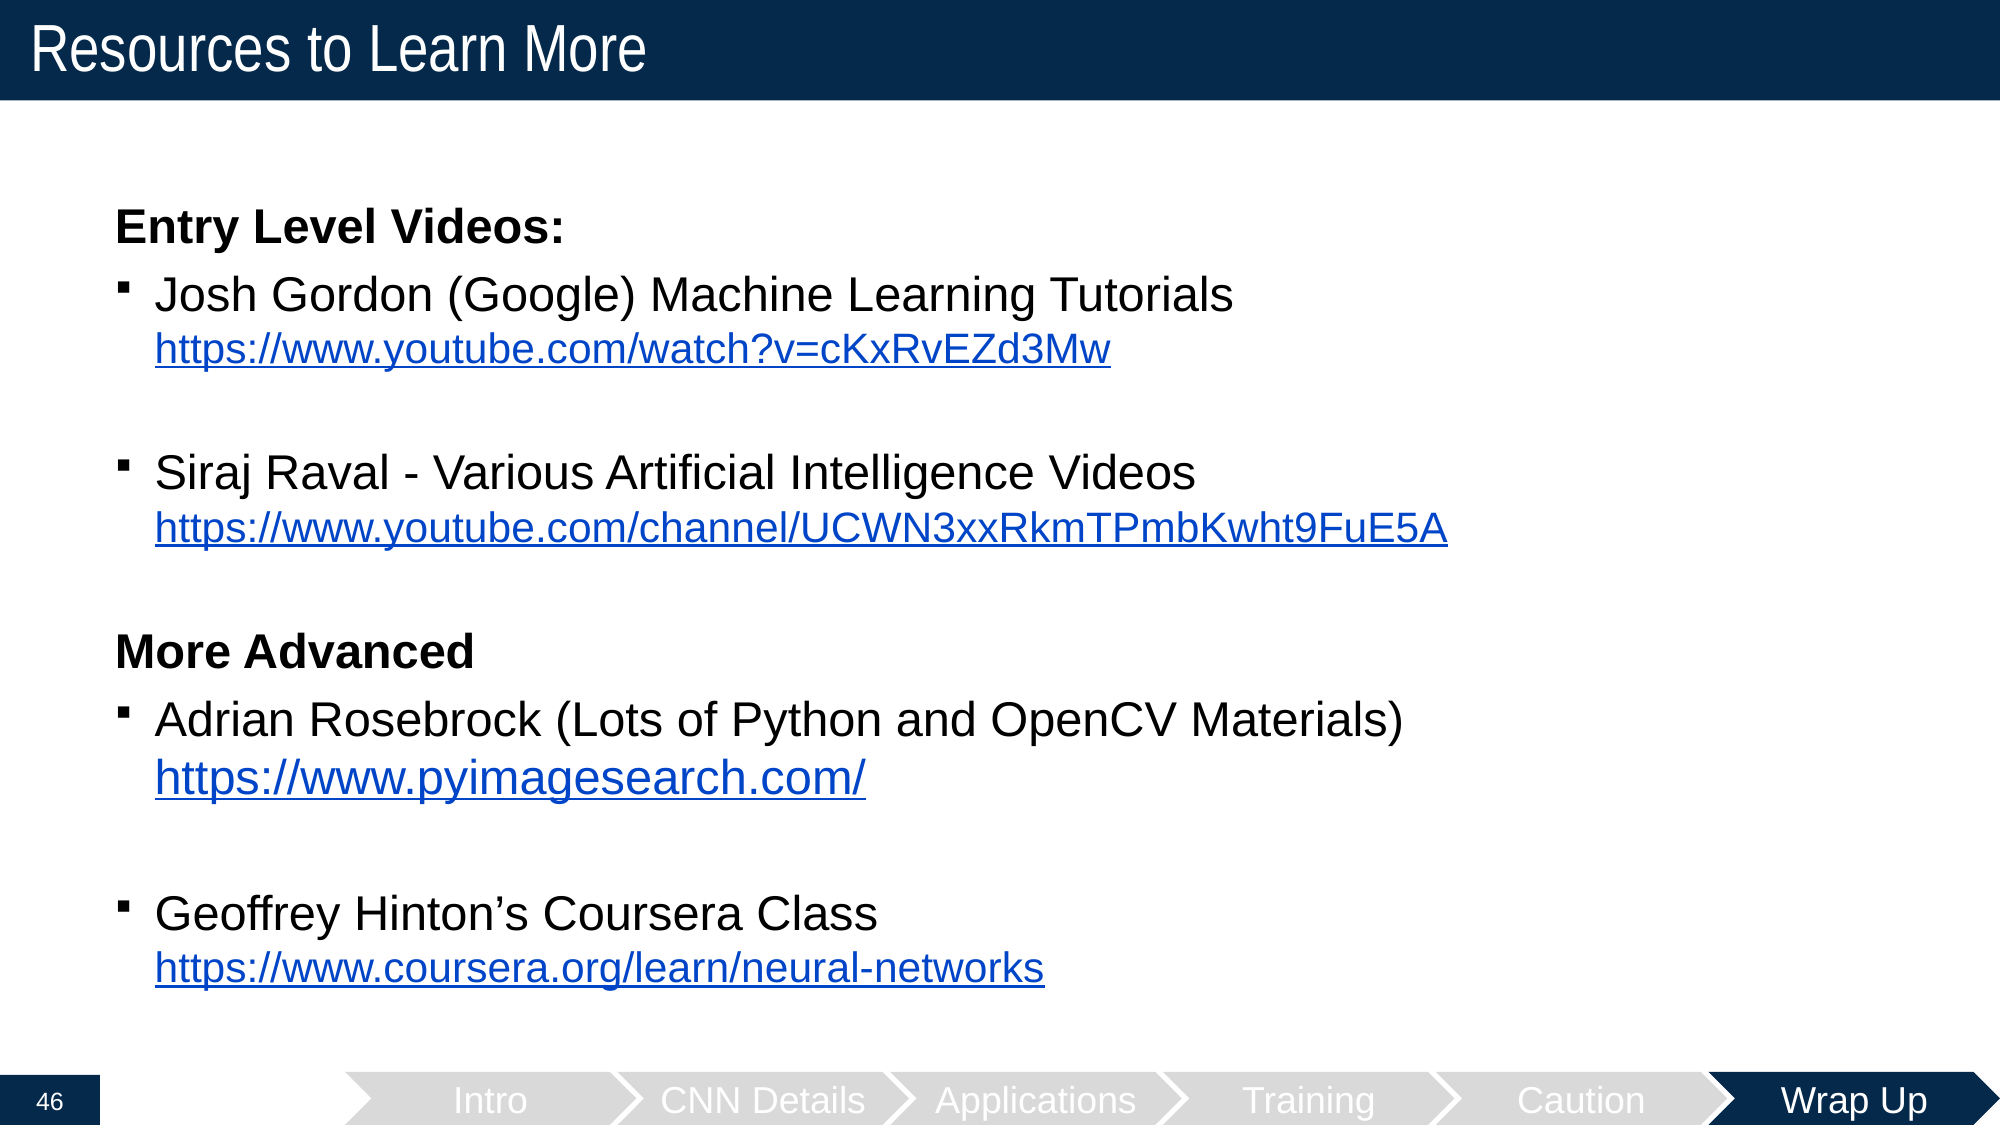

# Resources to Learn More
Entry Level Videos:
Josh Gordon (Google) Machine Learning Tutorials
https://www.youtube.com/watch?v=cKxRvEZd3Mw

Siraj Raval - Various Artificial Intelligence Videos
https://www.youtube.com/channel/UCWN3xxRkmTPmbKwht9FuE5A

More Advanced
Adrian Rosebrock (Lots of Python and OpenCV Materials)
https://www.pyimagesearch.com/

Geoffrey Hinton’s Coursera Class
https://www.coursera.org/learn/neural-networks
Intro
CNN Details
Applications
Training
Caution
Wrap Up
46